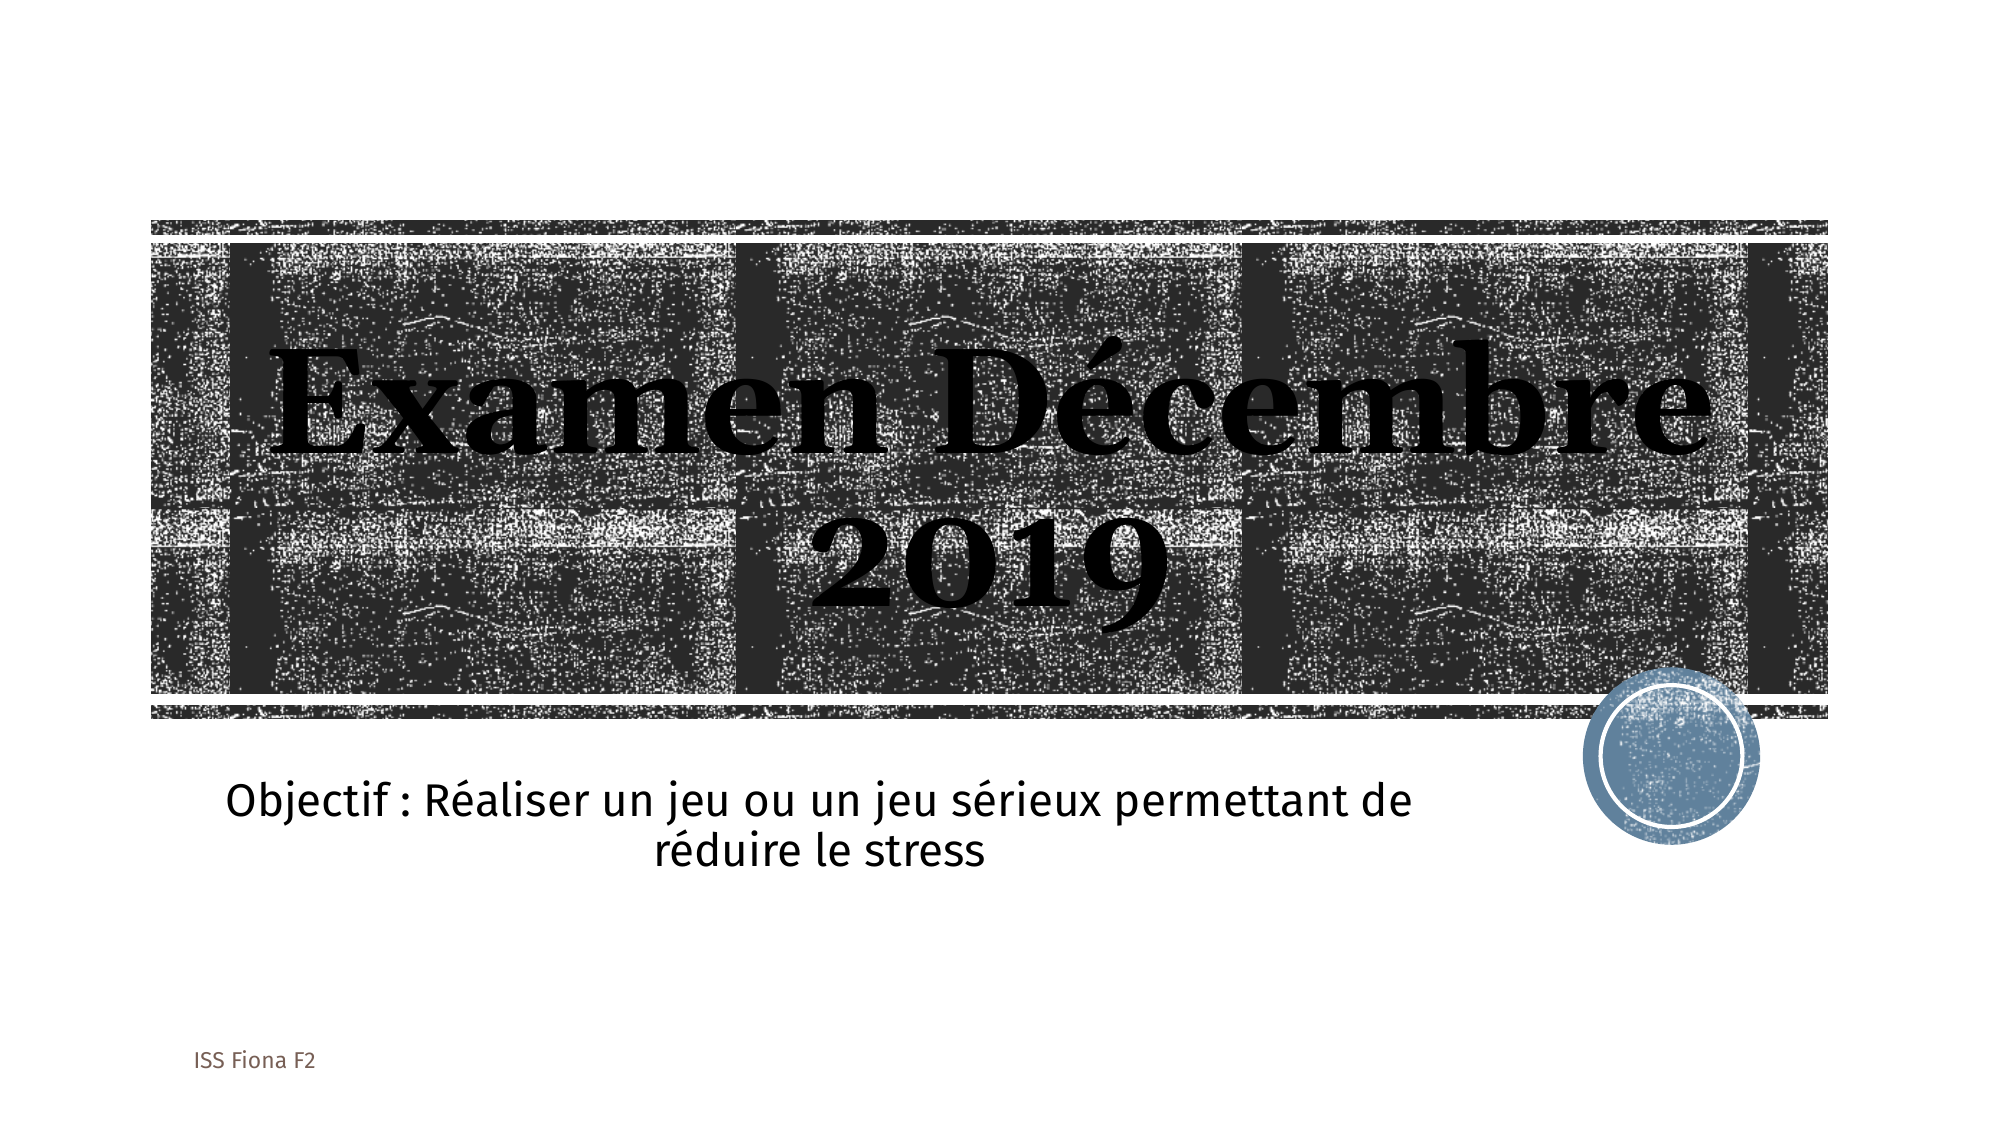

# Examen Décembre 2019
Objectif : Réaliser un jeu ou un jeu sérieux permettant de réduire le stress
ISS Fiona F2